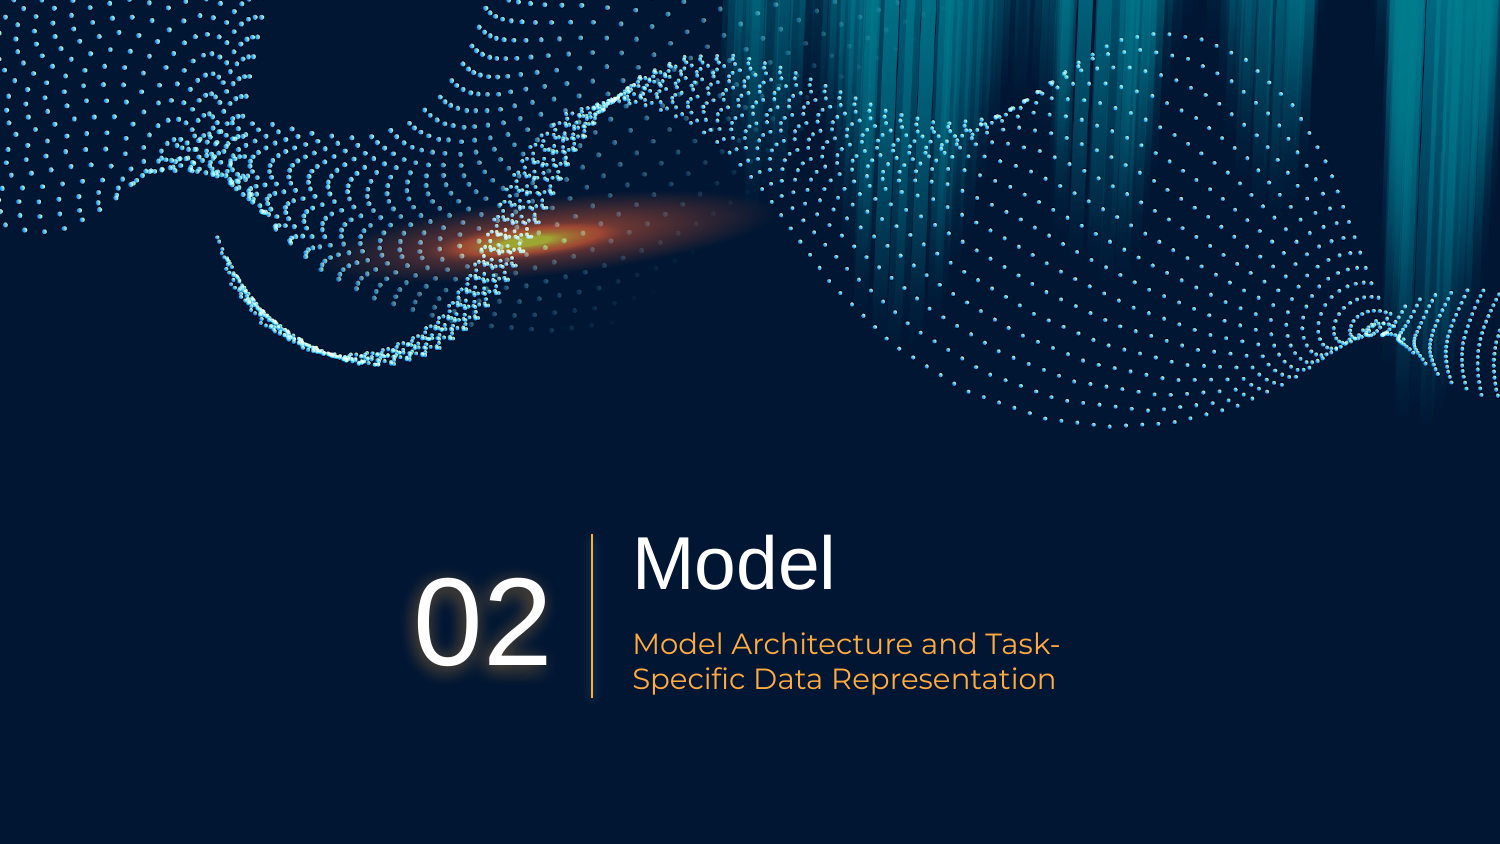

# Model
02
Model Architecture and Task-Specific Data Representation